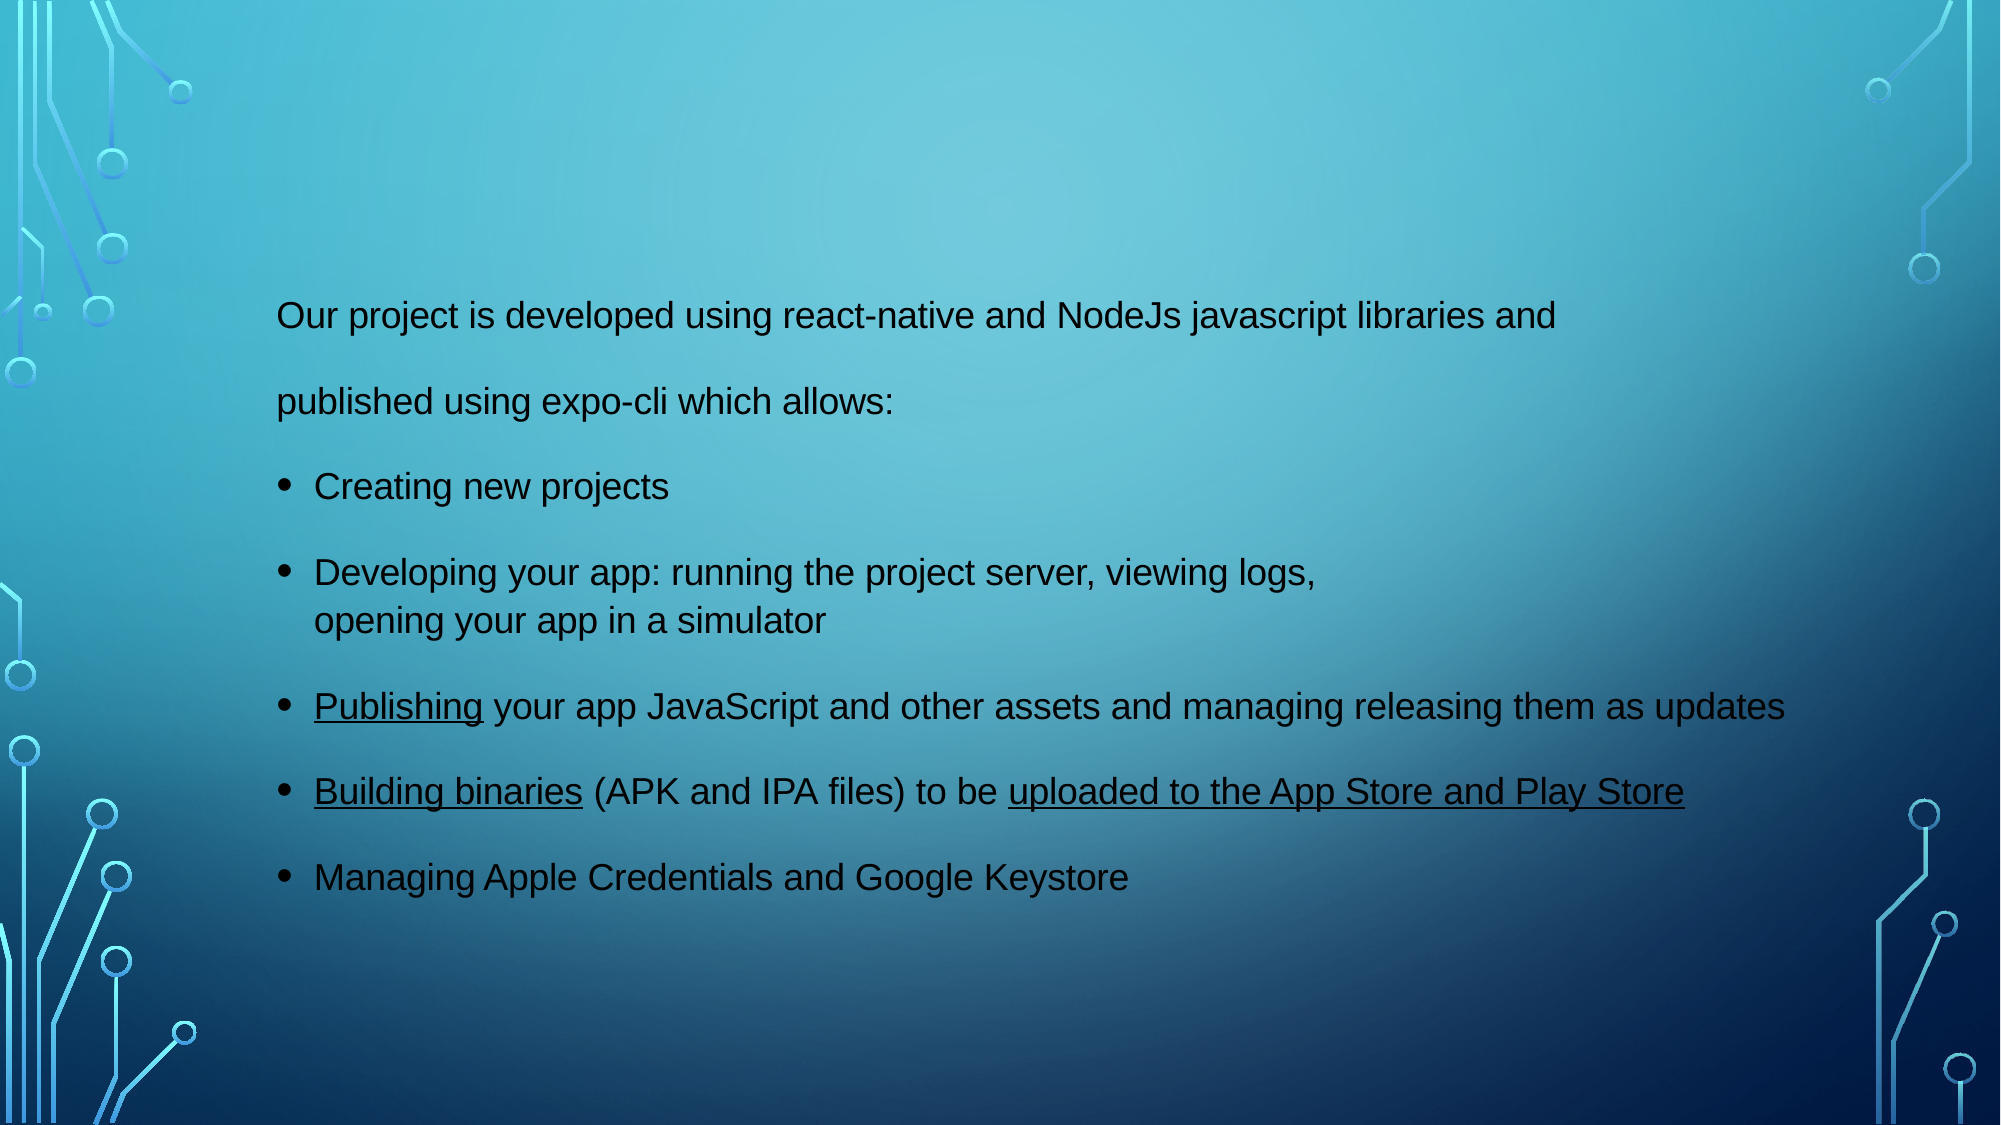

Our project is developed using react-native and NodeJs javascript libraries and
published using expo-cli which allows:
Creating new projects
Developing your app: running the project server, viewing logs,
opening your app in a simulator
Publishing your app JavaScript and other assets and managing releasing them as updates
Building binaries (APK and IPA files) to be uploaded to the App Store and Play Store
Managing Apple Credentials and Google Keystore